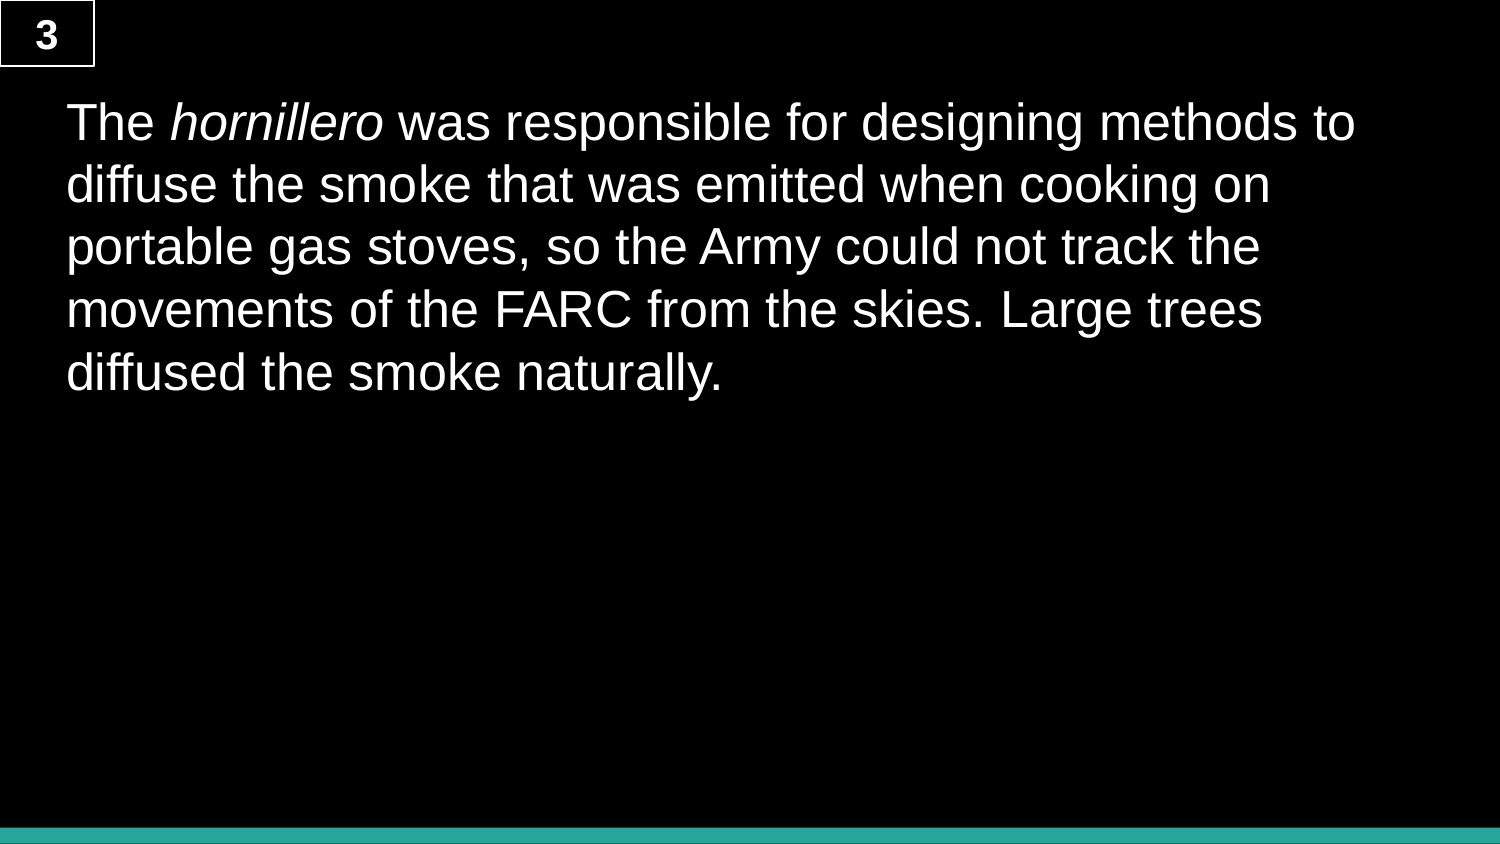

3
# The hornillero was responsible for designing methods to diffuse the smoke that was emitted when cooking on portable gas stoves, so the Army could not track the movements of the FARC from the skies. Large trees diffused the smoke naturally.